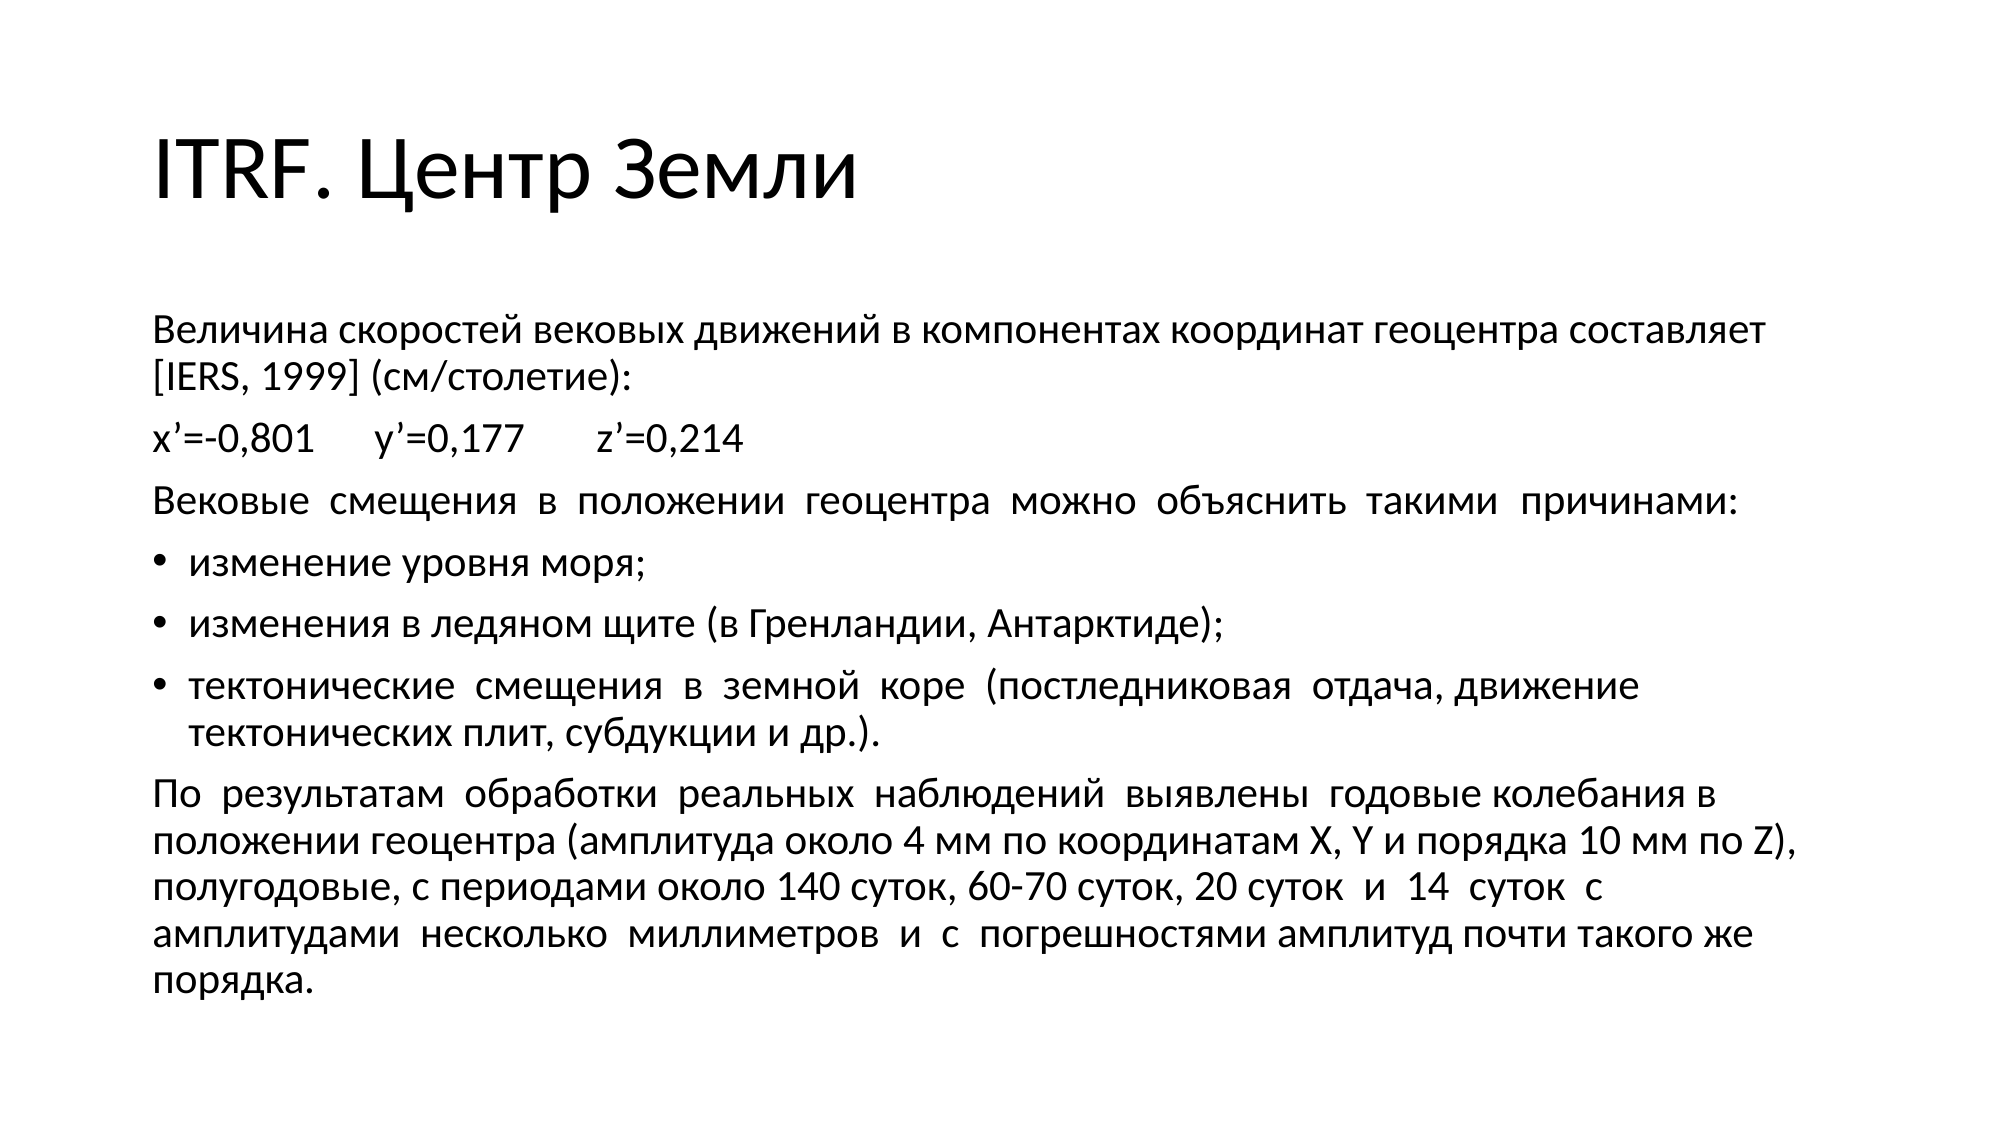

# ITRF. Центр Земли
Величина скоростей вековых движений в компонентах координат геоцентра составляет [IERS, 1999] (см/столетие):
x’=-0,801	y’=0,177	z’=0,214
Вековые  смещения  в  положении  геоцентра  можно  объяснить  такими  причинами:
изменение уровня моря;
изменения в ледяном щите (в Гренландии, Антарктиде);
тектонические  смещения  в  земной  коре  (постледниковая  отдача, движение тектонических плит, субдукции и др.).
По  результатам  обработки  реальных  наблюдений  выявлены  годовые колебания в положении геоцентра (амплитуда около 4 мм по координатам X, Y и порядка 10 мм по Z), полугодовые, с периодами около 140 суток, 60-70 суток, 20 суток  и  14  суток  с  амплитудами  несколько  миллиметров  и  с  погрешностями амплитуд почти такого же порядка.